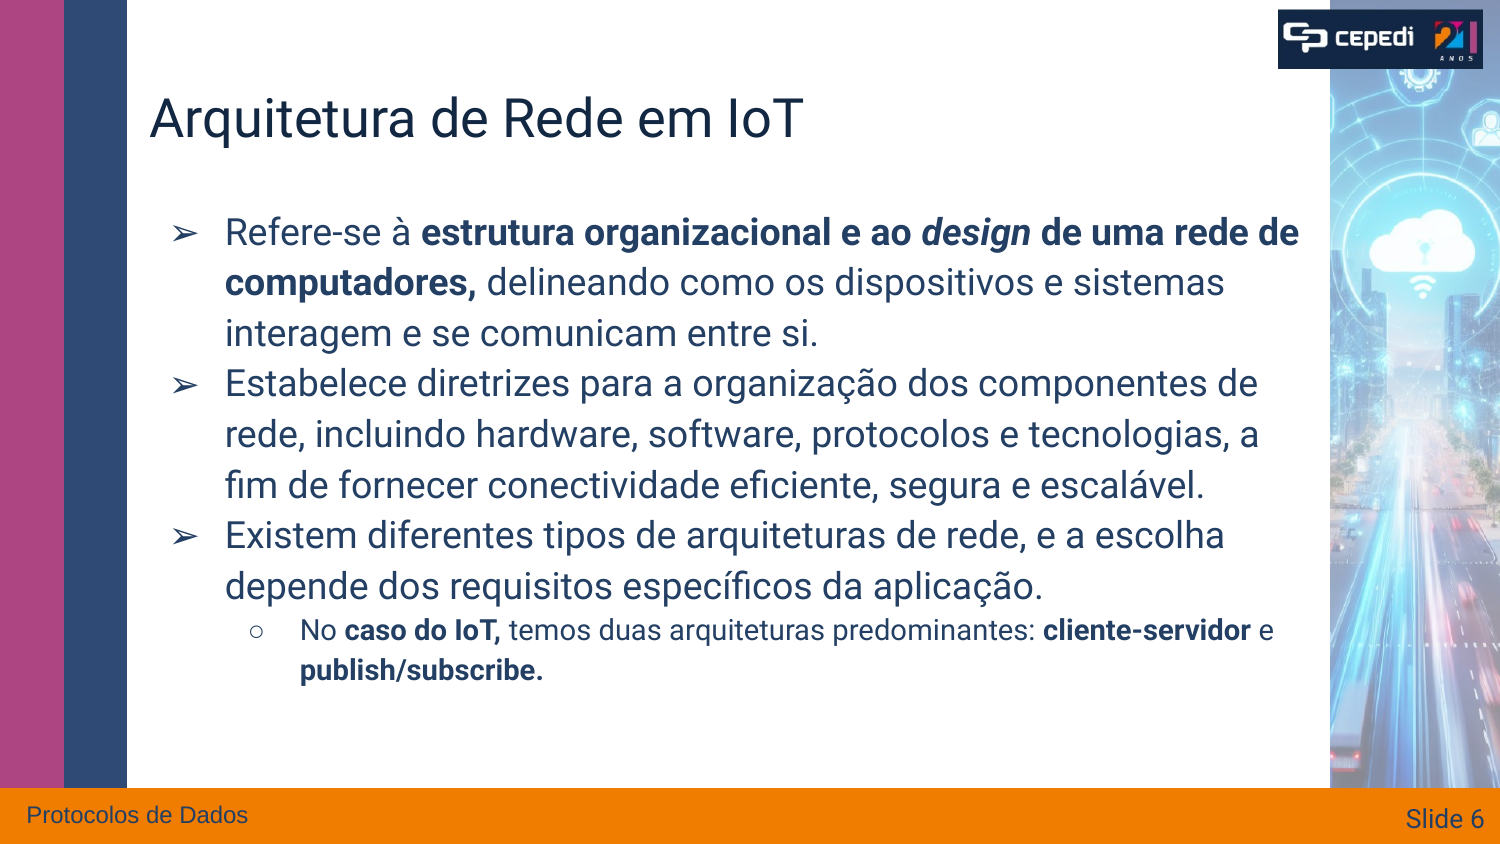

# Arquitetura de Rede em IoT
Refere-se à estrutura organizacional e ao design de uma rede de computadores, delineando como os dispositivos e sistemas interagem e se comunicam entre si.
Estabelece diretrizes para a organização dos componentes de rede, incluindo hardware, software, protocolos e tecnologias, a fim de fornecer conectividade eficiente, segura e escalável.
Existem diferentes tipos de arquiteturas de rede, e a escolha depende dos requisitos específicos da aplicação.
No caso do IoT, temos duas arquiteturas predominantes: cliente-servidor e publish/subscribe.
Protocolos de Dados
Slide 6